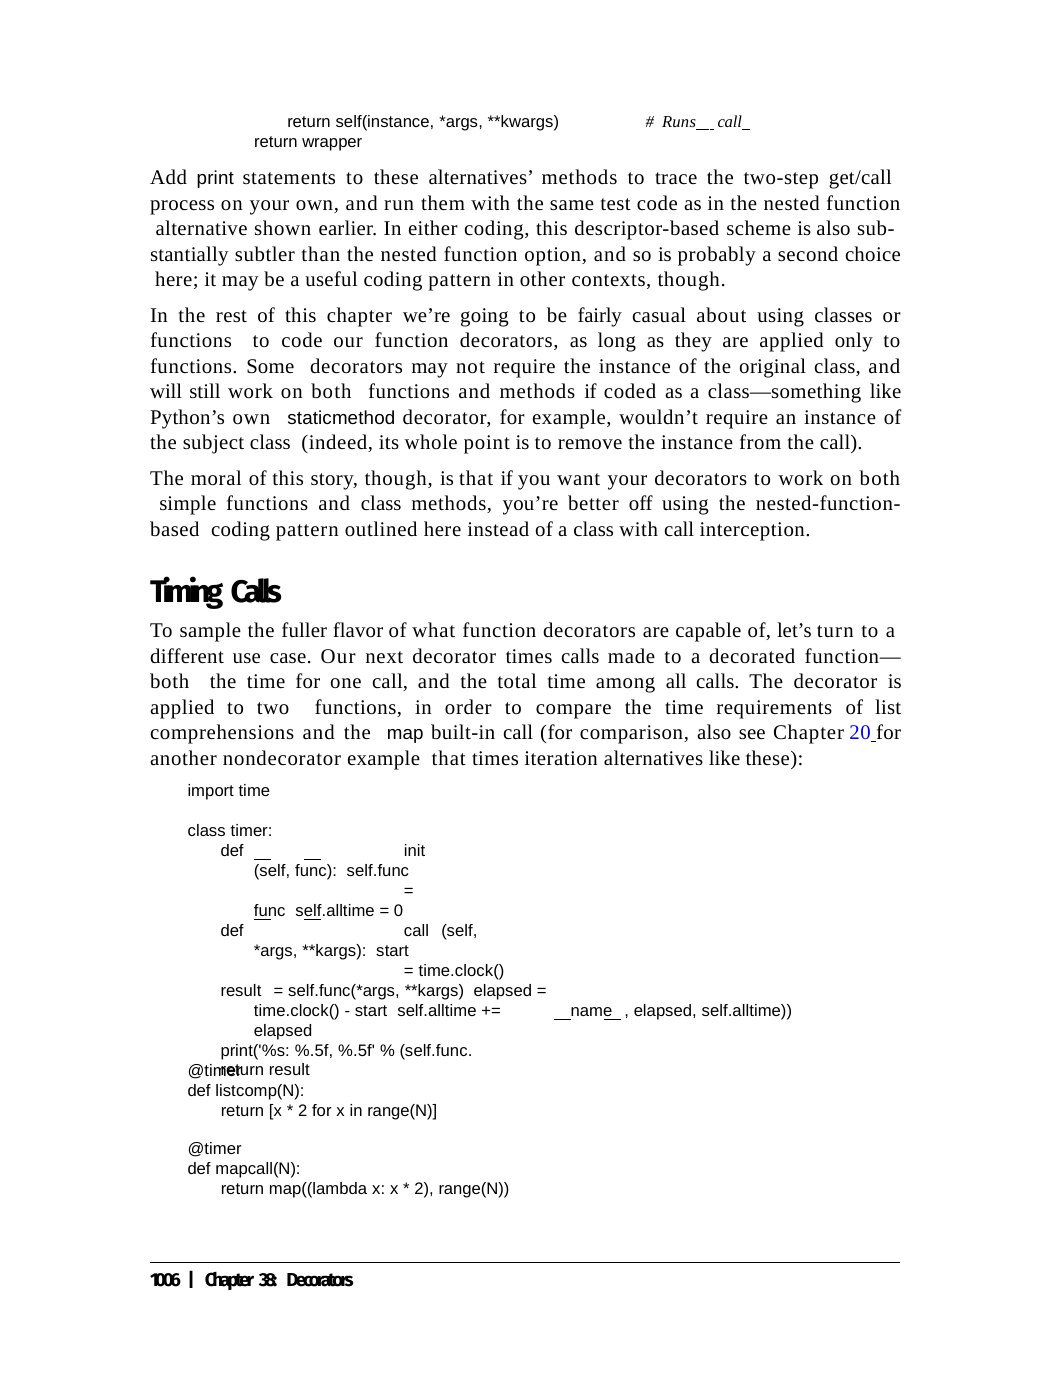

return self(instance, *args, **kwargs)  return wrapper
# Runs    call
Add print statements to these alternatives’ methods to trace the two-step get/call  process on your own, and run them with the same test code as in the nested function  alternative shown earlier. In either coding, this descriptor-based scheme is also sub-  stantially subtler than the nested function option, and so is probably a second choice  here; it may be a useful coding pattern in other contexts, though.
In the rest of this chapter we’re going to be fairly casual about using classes or functions  to code our function decorators, as long as they are applied only to functions. Some  decorators may not require the instance of the original class, and will still work on both  functions and methods if coded as a class—something like Python’s own  staticmethod decorator, for example, wouldn’t require an instance of the subject class  (indeed, its whole point is to remove the instance from the call).
The moral of this story, though, is that if you want your decorators to work on both  simple functions and class methods, you’re better off using the nested-function-based  coding pattern outlined here instead of a class with call interception.

Timing Calls
To sample the fuller flavor of what function decorators are capable of, let’s turn to a  different use case. Our next decorator times calls made to a decorated function—both  the time for one call, and the total time among all calls. The decorator is applied to two  functions, in order to compare the time requirements of list comprehensions and the  map built-in call (for comparison, also see Chapter 20 for another nondecorator example  that times iteration alternatives like these):
import time
class timer:
def		init (self, func):  self.func	= func  self.alltime = 0
def		call (self, *args, **kargs):  start	= time.clock()
result = self.func(*args, **kargs)  elapsed = time.clock() - start  self.alltime += elapsed
print('%s: %.5f, %.5f' % (self.func.
return result

name , elapsed, self.alltime))

@timer
def listcomp(N):
return [x * 2 for x in range(N)]

@timer
def mapcall(N):
return map((lambda x: x * 2), range(N))

1006  |  Chapter 38:  Decorators